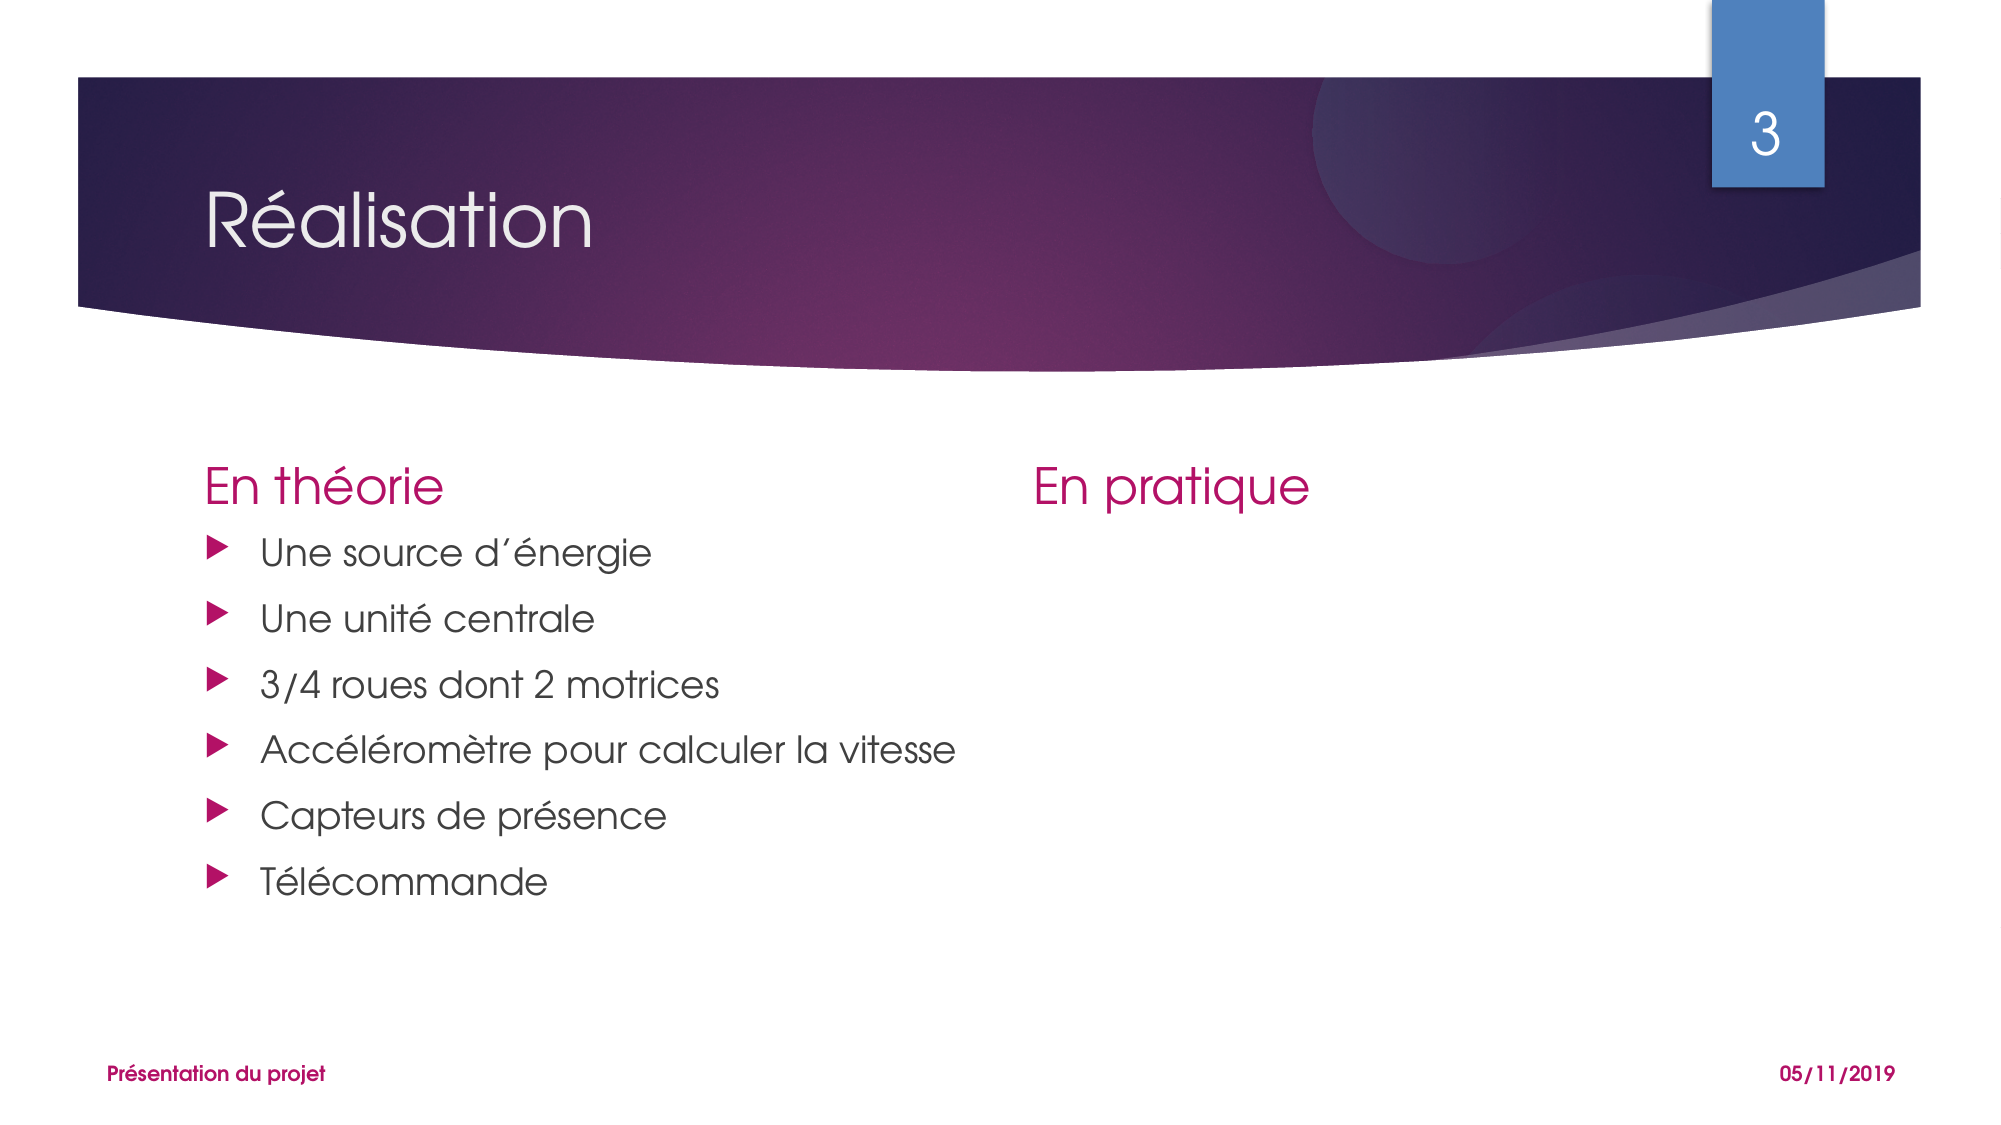

3
Réalisation
En théorie
En pratique
Une source d’énergie
Une unité centrale
3/4 roues dont 2 motrices
Accéléromètre pour calculer la vitesse
Capteurs de présence
Télécommande

Présentation du projet
05/11/2019